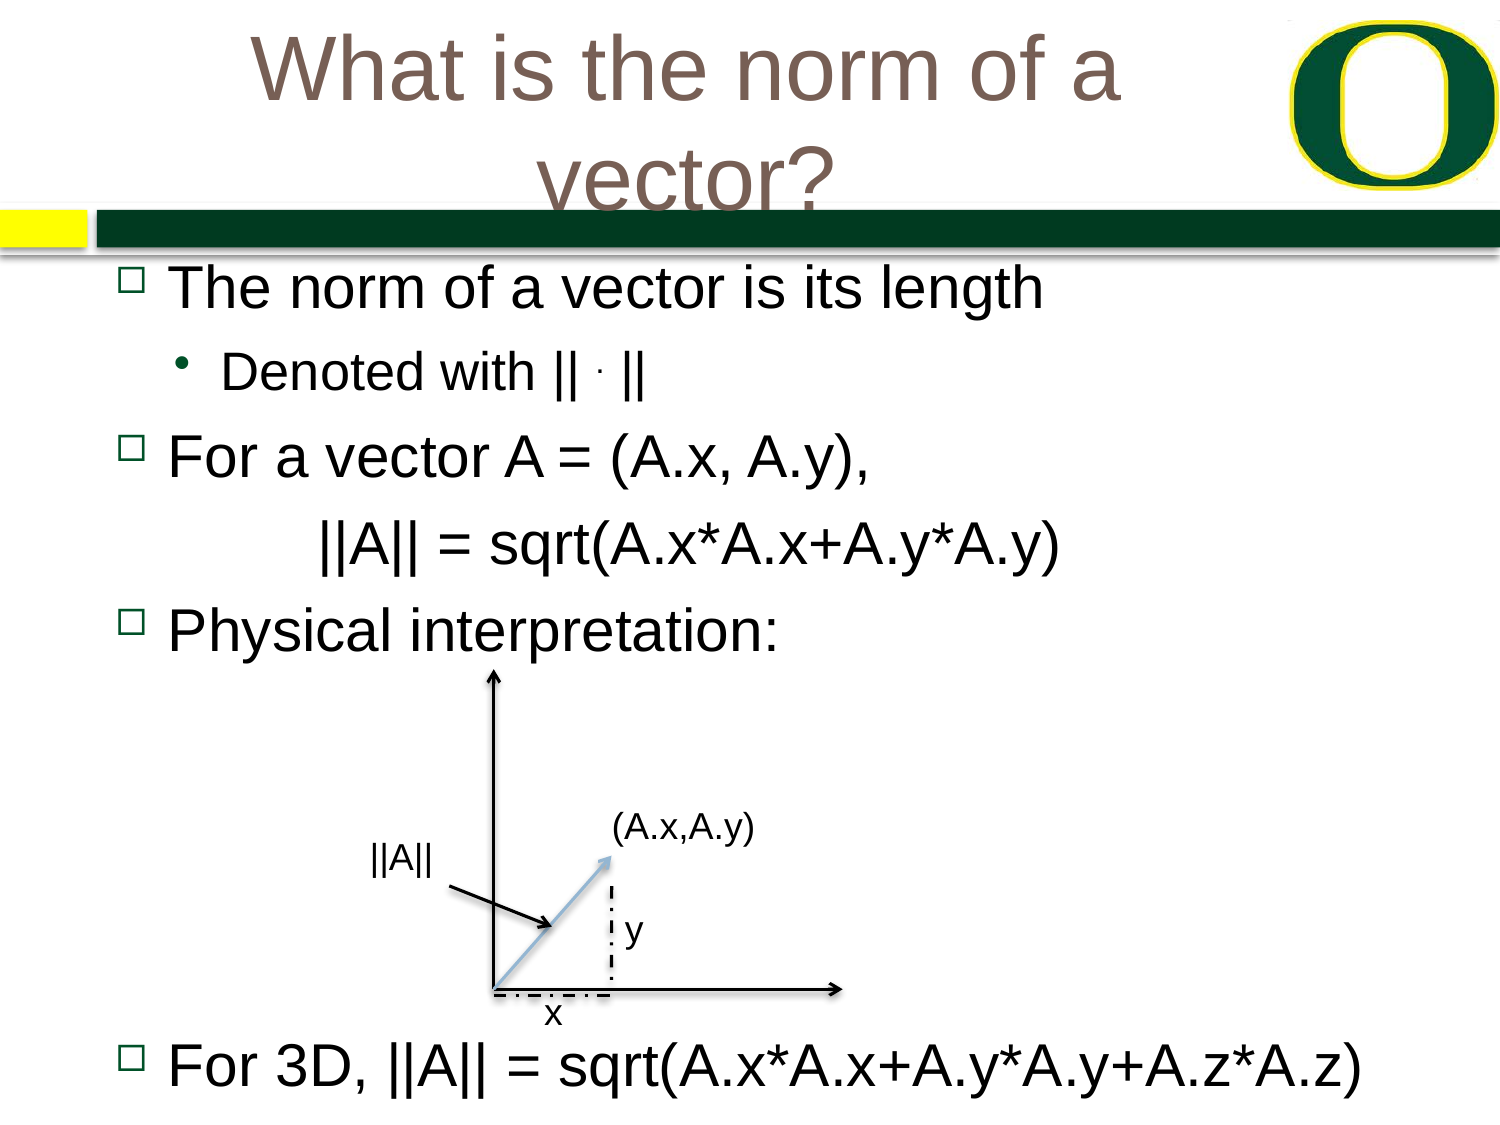

# What is the norm of a vector?
The norm of a vector is its length
Denoted with || . ||
For a vector A = (A.x, A.y),
		||A|| = sqrt(A.x*A.x+A.y*A.y)
Physical interpretation:

For 3D, ||A|| = sqrt(A.x*A.x+A.y*A.y+A.z*A.z)

(A.x,A.y)
||A||
y
x